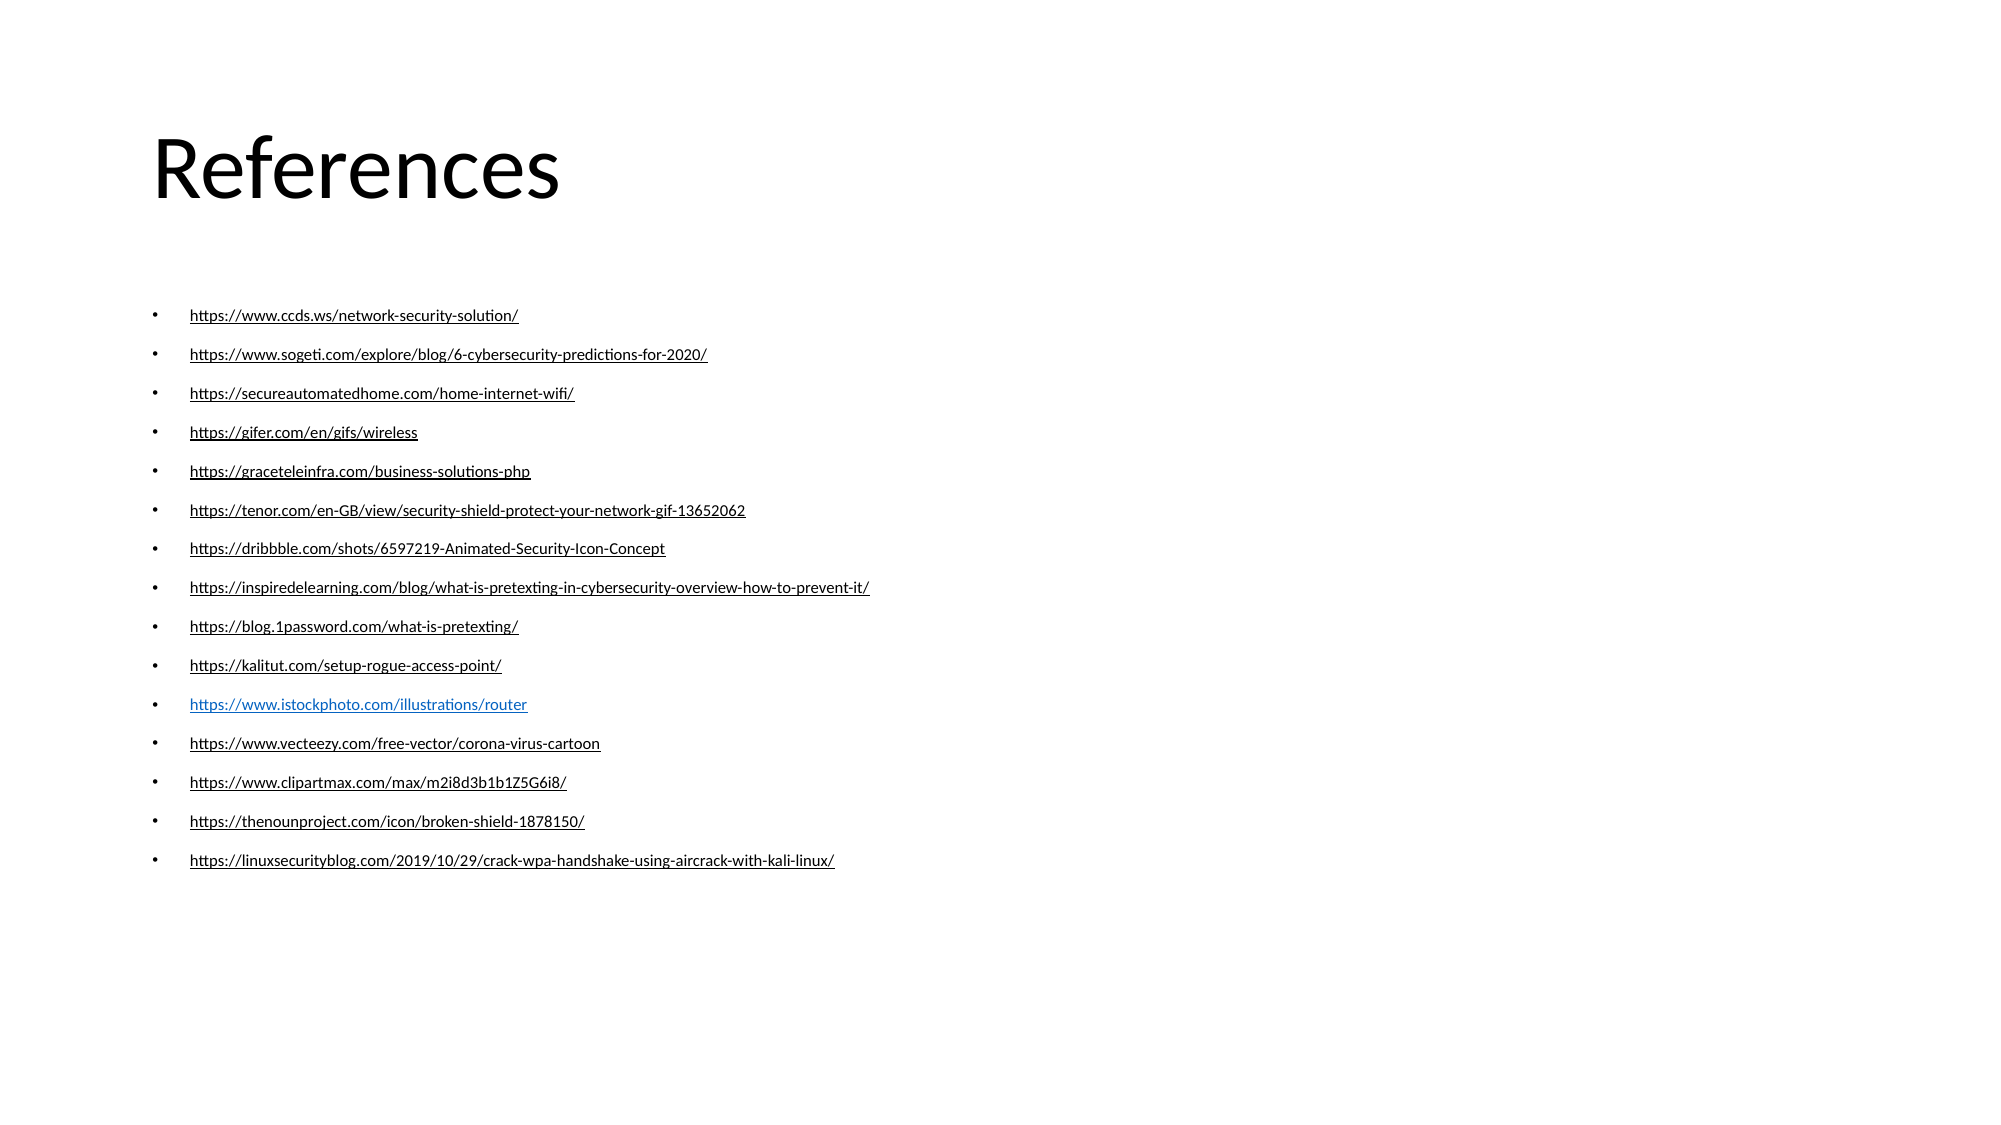

# References
https://www.ccds.ws/network-security-solution/
https://www.sogeti.com/explore/blog/6-cybersecurity-predictions-for-2020/
https://secureautomatedhome.com/home-internet-wifi/
https://gifer.com/en/gifs/wireless
https://graceteleinfra.com/business-solutions-php
https://tenor.com/en-GB/view/security-shield-protect-your-network-gif-13652062
https://dribbble.com/shots/6597219-Animated-Security-Icon-Concept
https://inspiredelearning.com/blog/what-is-pretexting-in-cybersecurity-overview-how-to-prevent-it/
https://blog.1password.com/what-is-pretexting/
https://kalitut.com/setup-rogue-access-point/
https://www.istockphoto.com/illustrations/router
https://www.vecteezy.com/free-vector/corona-virus-cartoon
https://www.clipartmax.com/max/m2i8d3b1b1Z5G6i8/
https://thenounproject.com/icon/broken-shield-1878150/
https://linuxsecurityblog.com/2019/10/29/crack-wpa-handshake-using-aircrack-with-kali-linux/